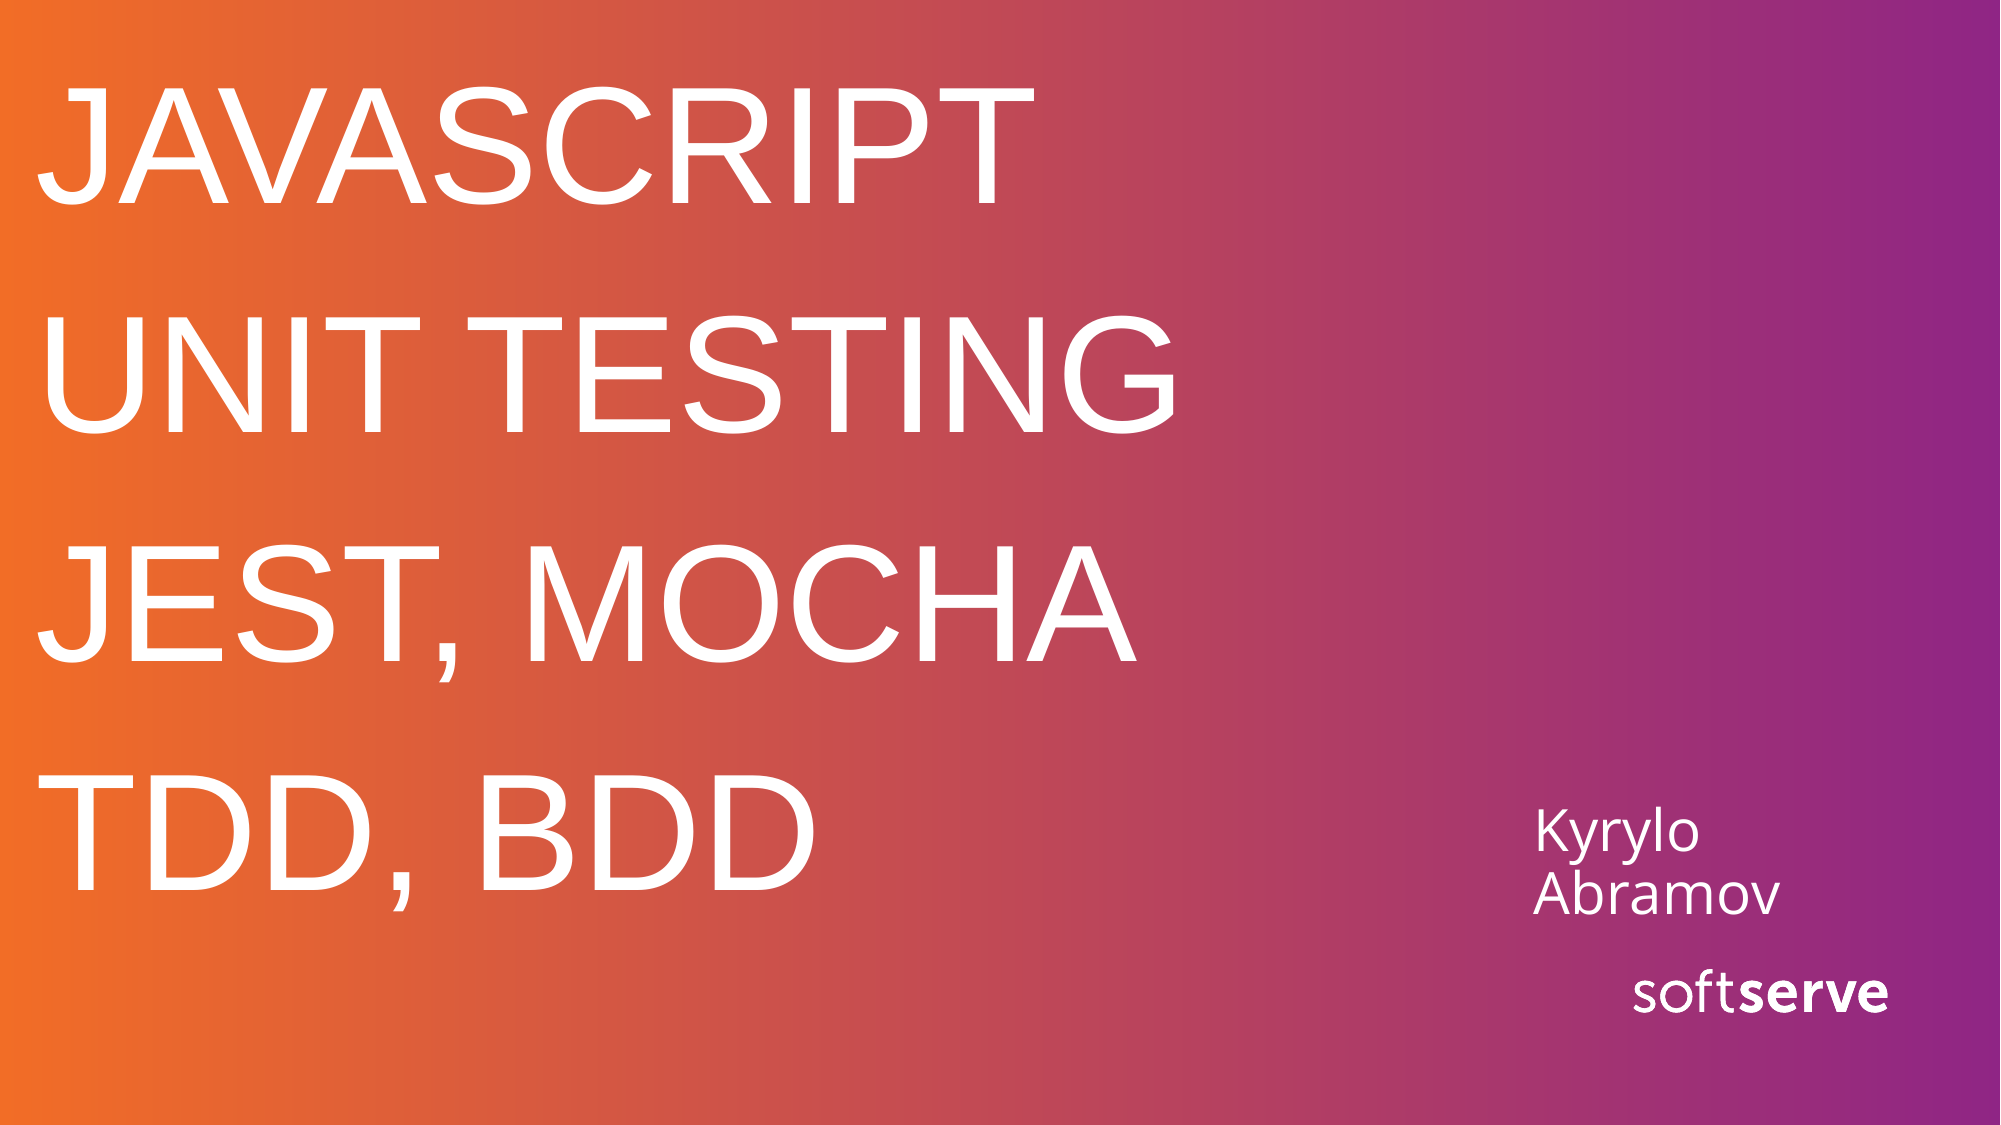

# JAVASCRIPT UNIT TESTING JEST, MOCHA TDD, BDD
Kyrylo Abramov